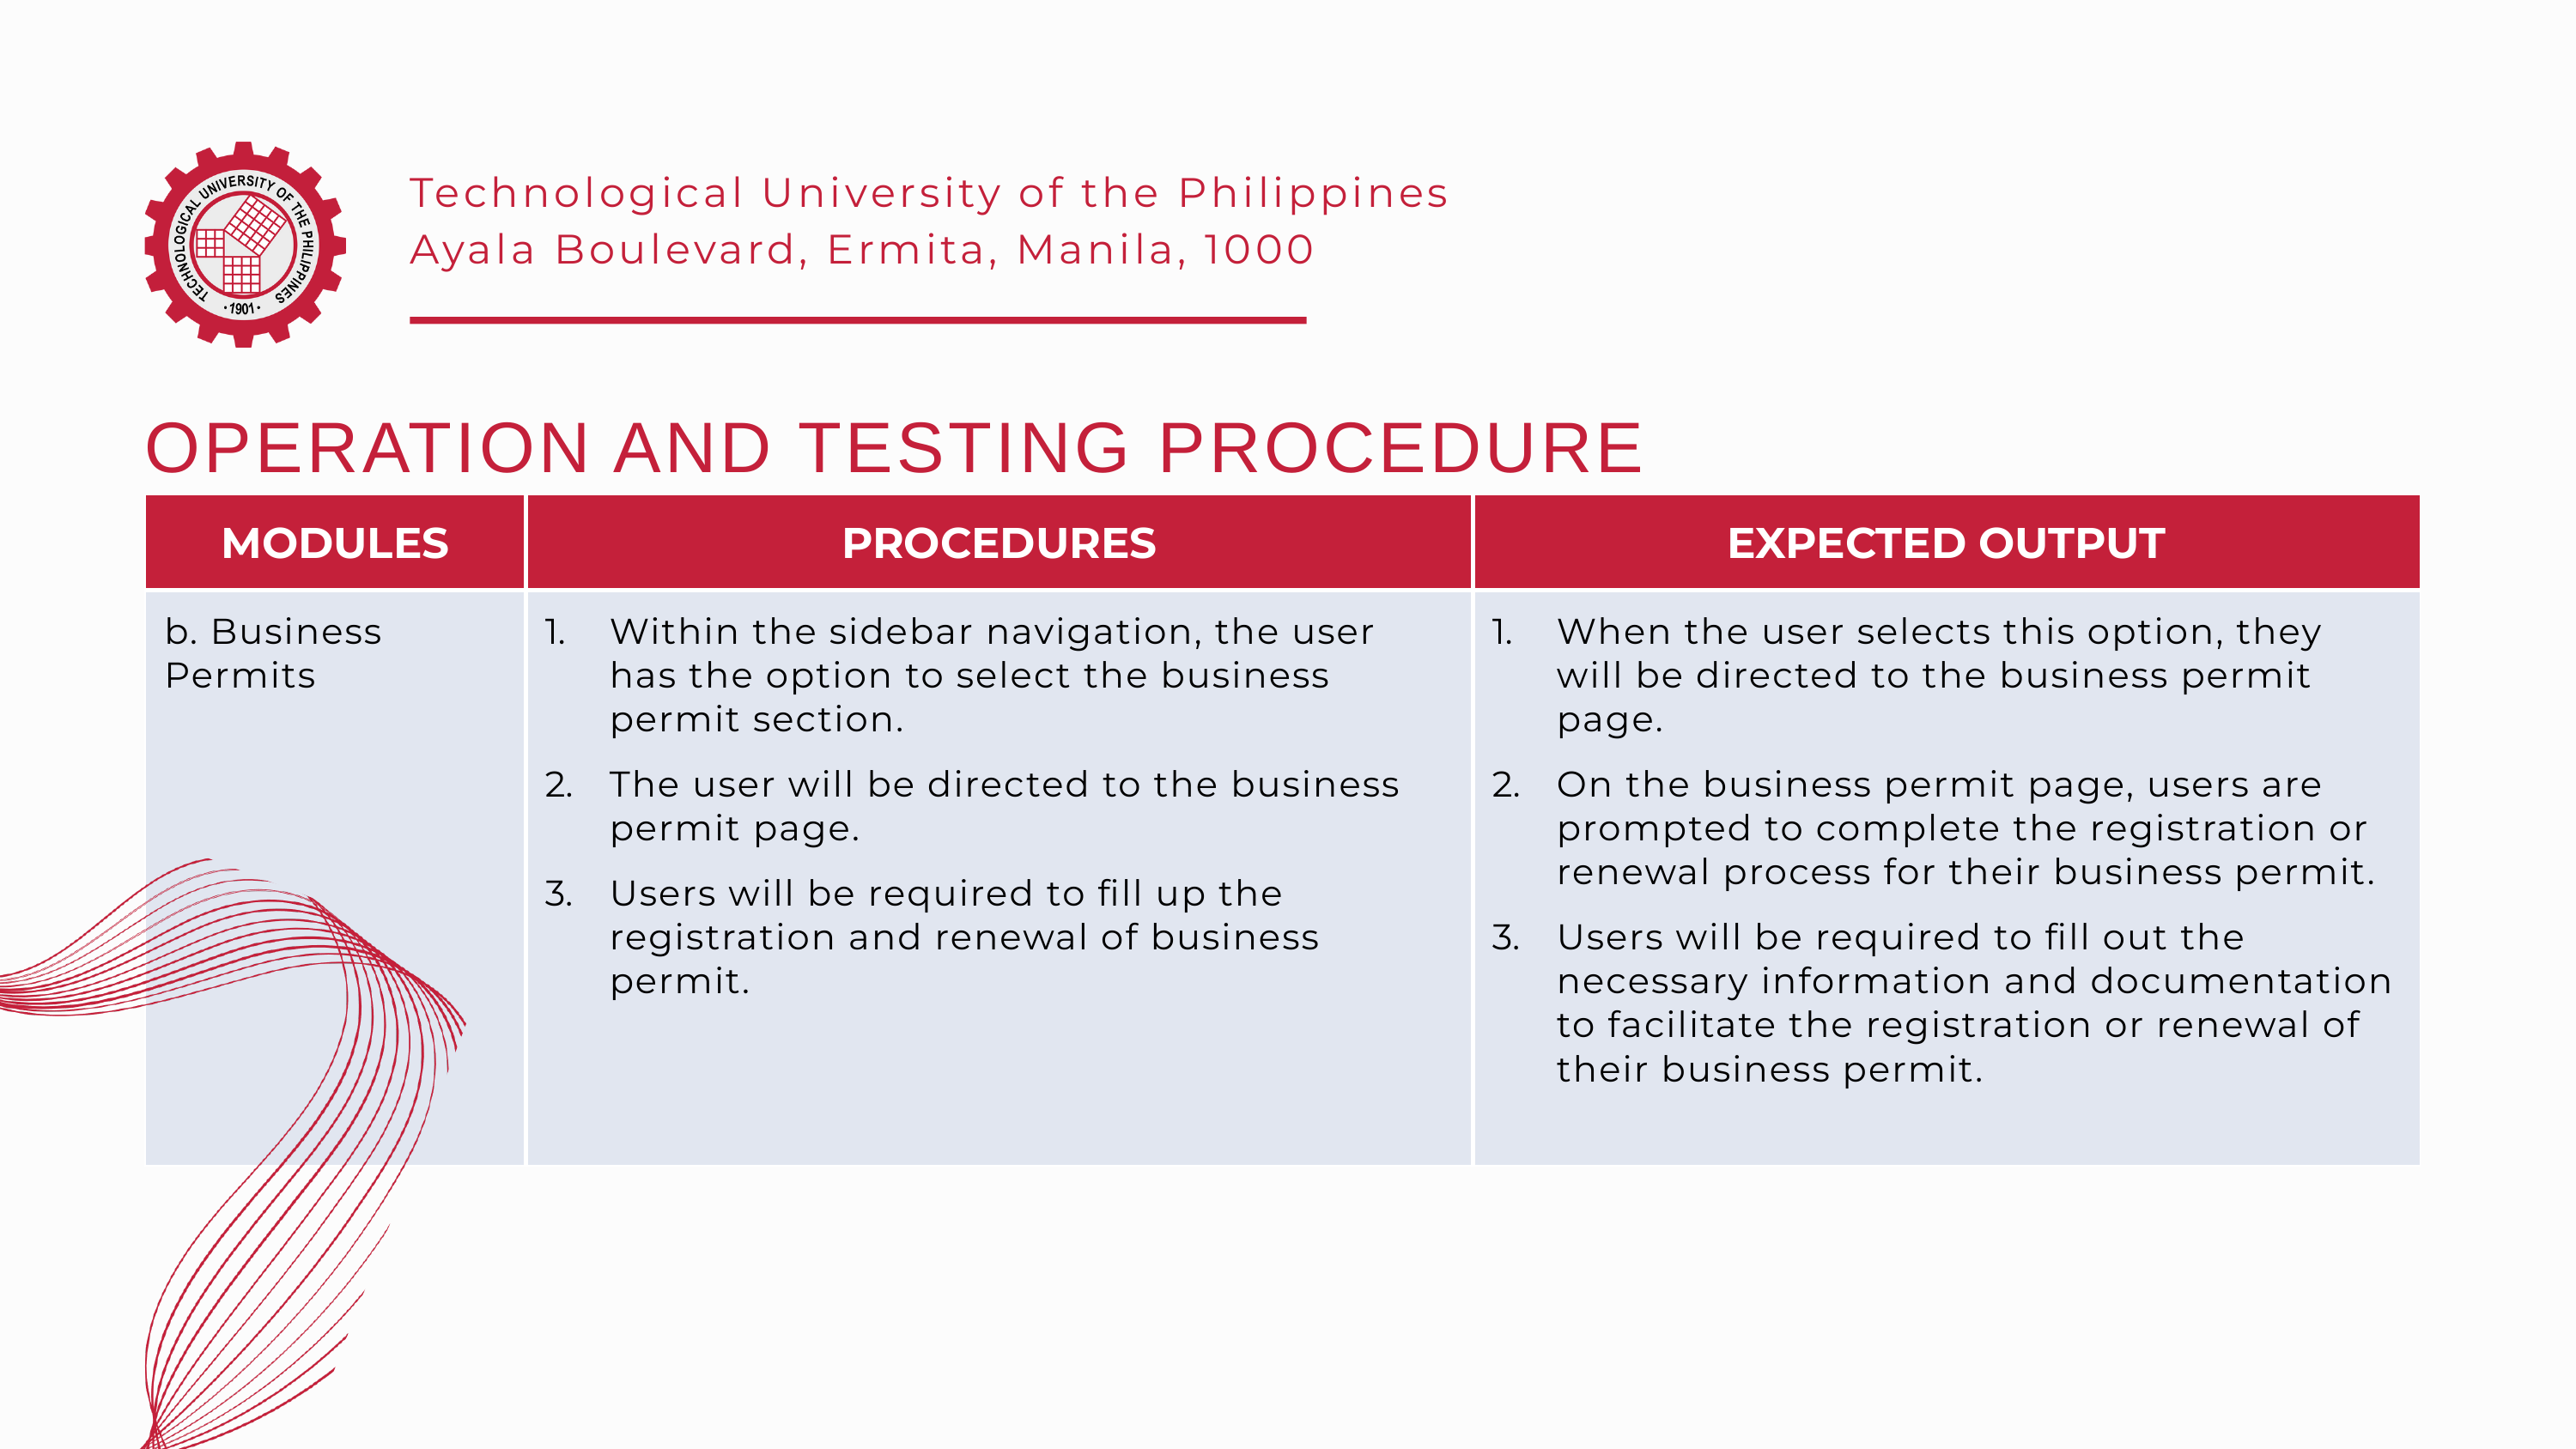

Technological University of the Philippines
Ayala Boulevard, Ermita, Manila, 1000

OPERATION AND TESTING PROCEDURE
| MODULES | PROCEDURES | EXPECTED OUTPUT |
| --- | --- | --- |
| b. Business Permits | Within the sidebar navigation, the user has the option to select the business permit section. The user will be directed to the business permit page. Users will be required to fill up the registration and renewal of business permit. | When the user selects this option, they will be directed to the business permit page. On the business permit page, users are prompted to complete the registration or renewal process for their business permit. Users will be required to fill out the necessary information and documentation to facilitate the registration or renewal of their business permit. |